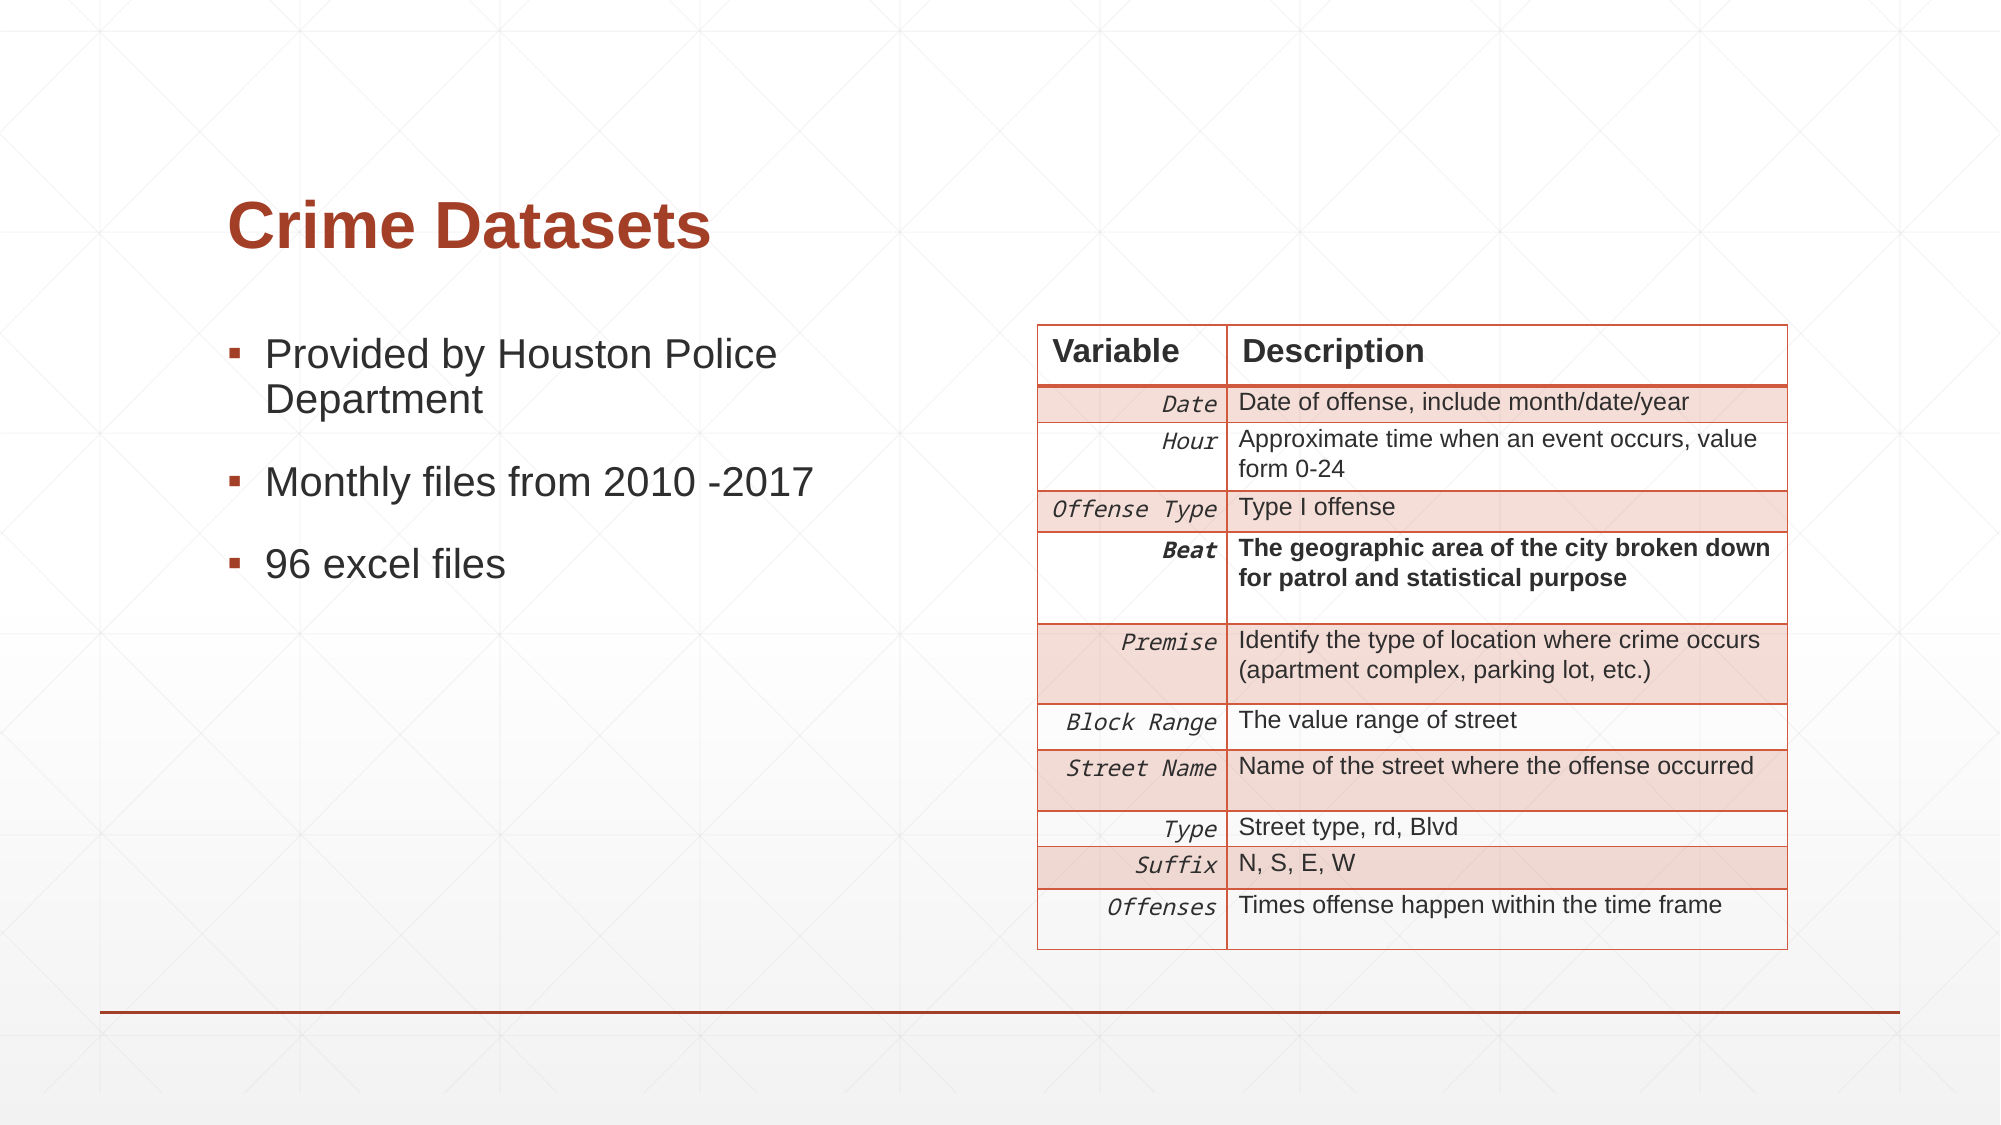

# Crime Datasets
Provided by Houston Police Department
Monthly files from 2010 -2017
96 excel files
| Variable | Description |
| --- | --- |
| Date | Date of offense, include month/date/year |
| Hour | Approximate time when an event occurs, value form 0-24 |
| Offense Type | Type I offense |
| Beat | The geographic area of the city broken down for patrol and statistical purpose |
| Premise | Identify the type of location where crime occurs (apartment complex, parking lot, etc.) |
| Block Range | The value range of street |
| Street Name | Name of the street where the offense occurred |
| Type | Street type, rd, Blvd |
| Suffix | N, S, E, W |
| Offenses | Times offense happen within the time frame |